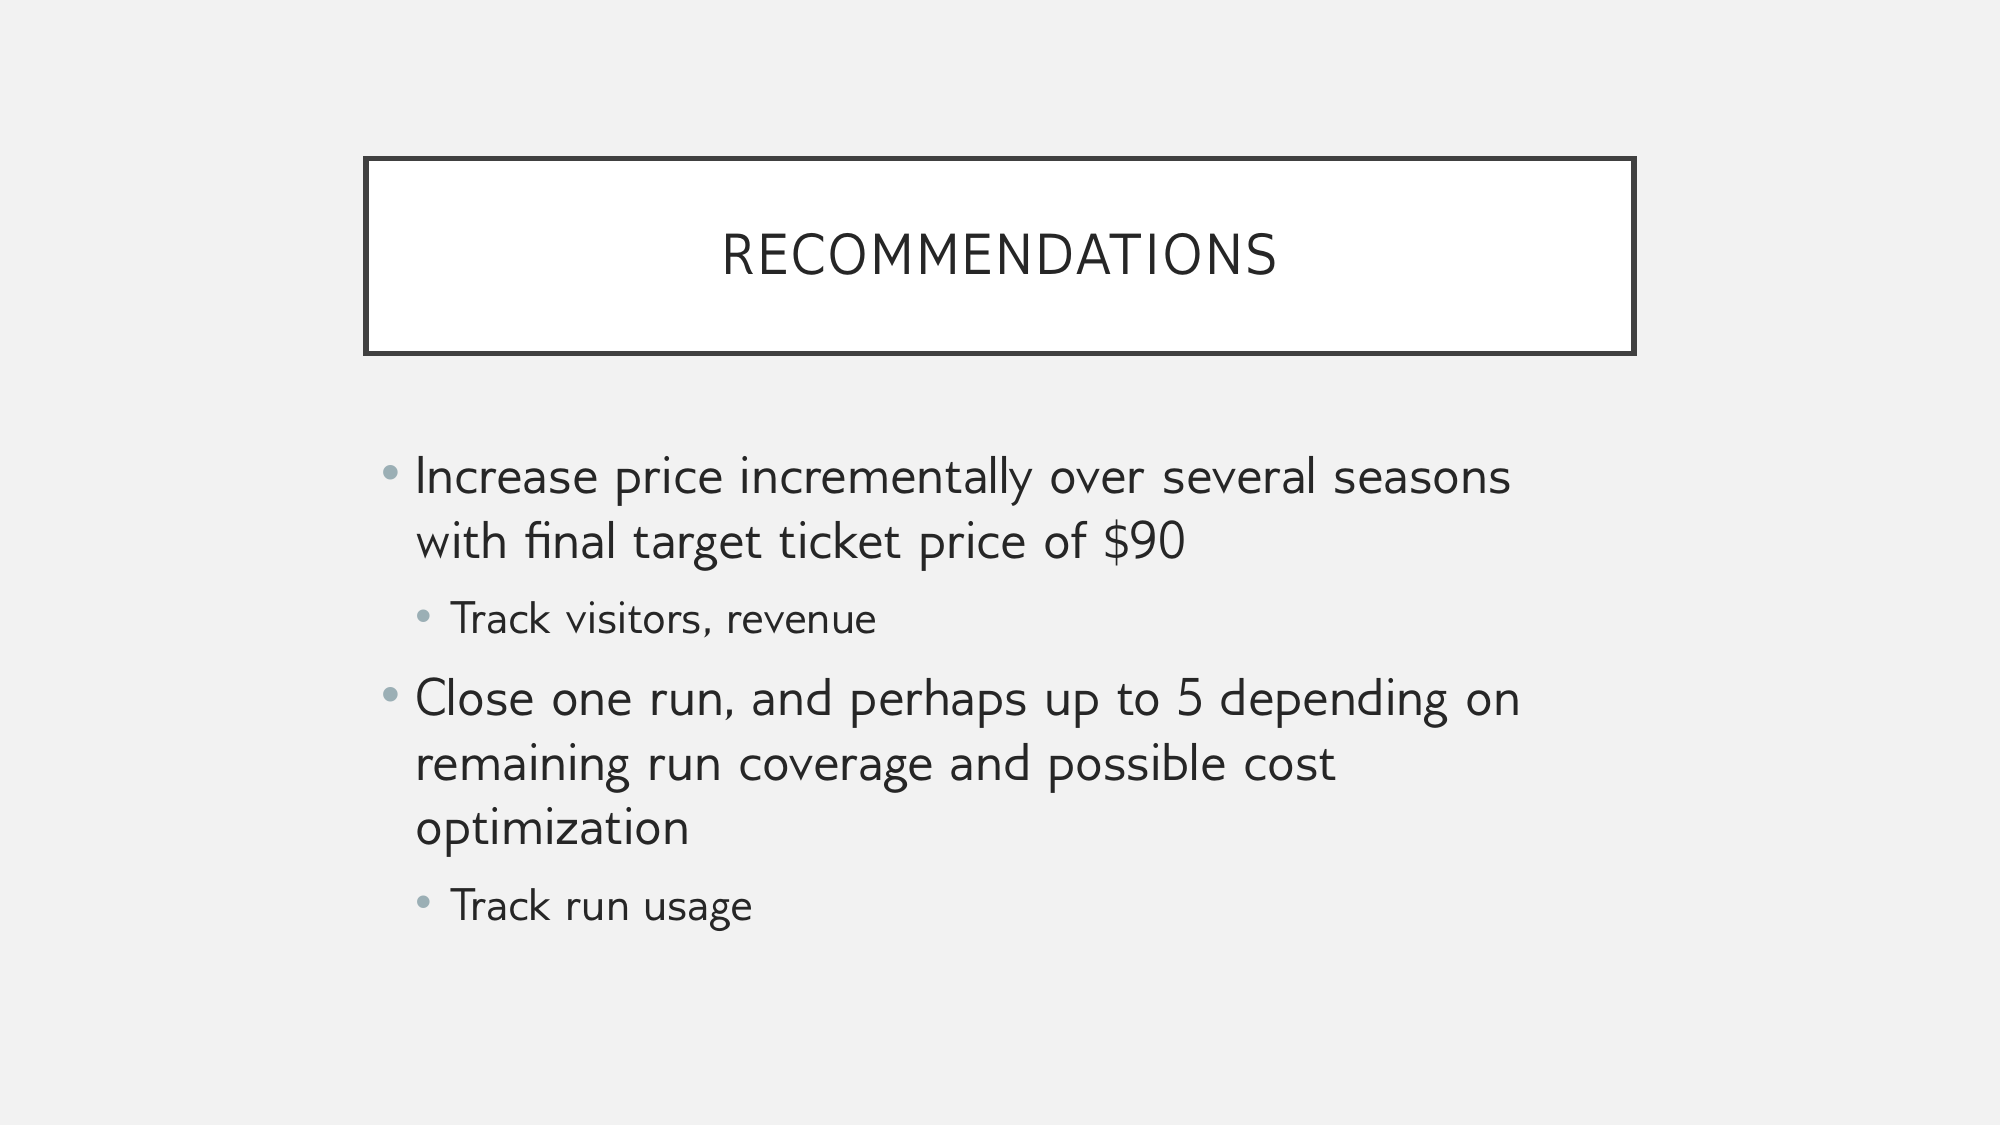

# Recommendations
Increase price incrementally over several seasons with final target ticket price of $90
Track visitors, revenue
Close one run, and perhaps up to 5 depending on remaining run coverage and possible cost optimization
Track run usage